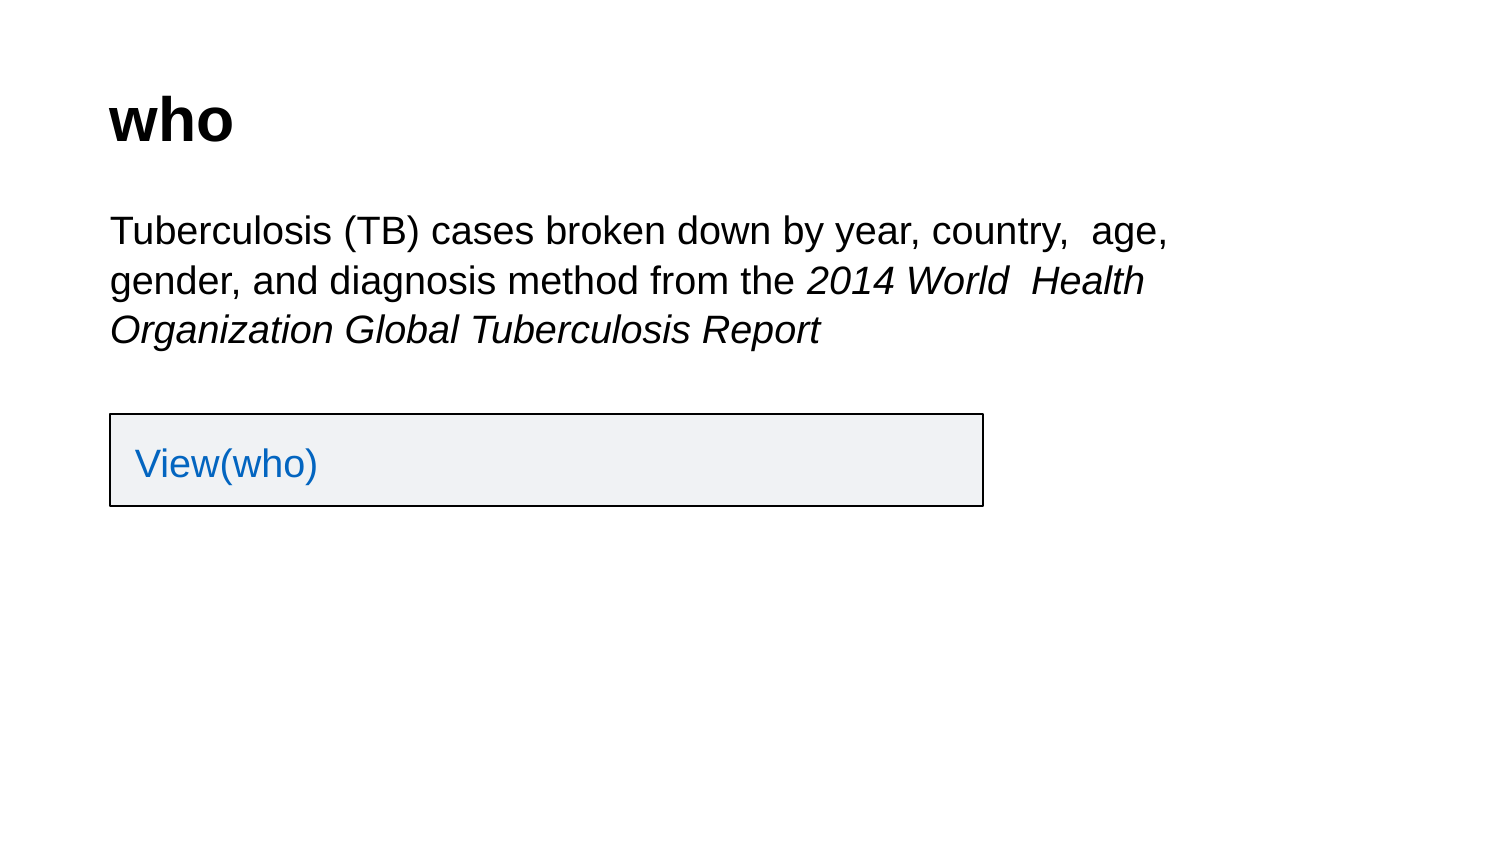

who
Tuberculosis (TB) cases broken down by year, country,  age, gender, and diagnosis method from the 2014 World  Health Organization Global Tuberculosis Report
View(who)